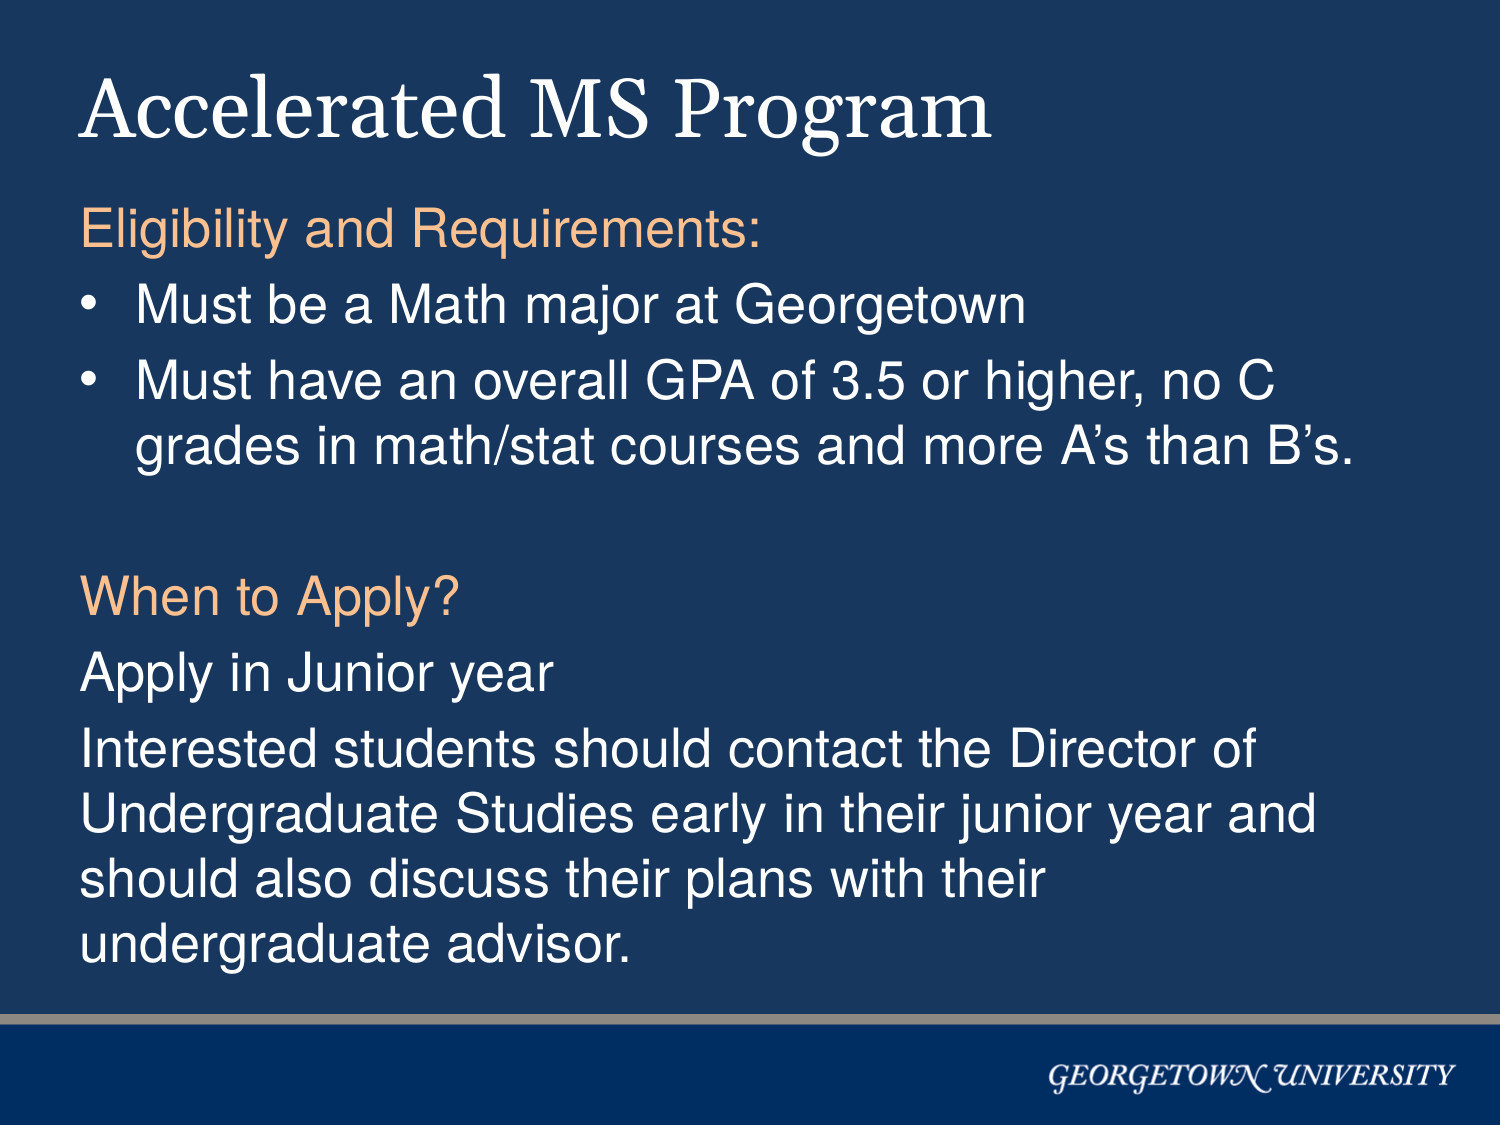

# Accelerated MS Program
Eligibility and Requirements:
Must be a Math major at Georgetown
Must have an overall GPA of 3.5 or higher, no C grades in math/stat courses and more A’s than B’s.

When to Apply?
Apply in Junior year
Interested students should contact the Director of Undergraduate Studies early in their junior year and should also discuss their plans with their undergraduate advisor.